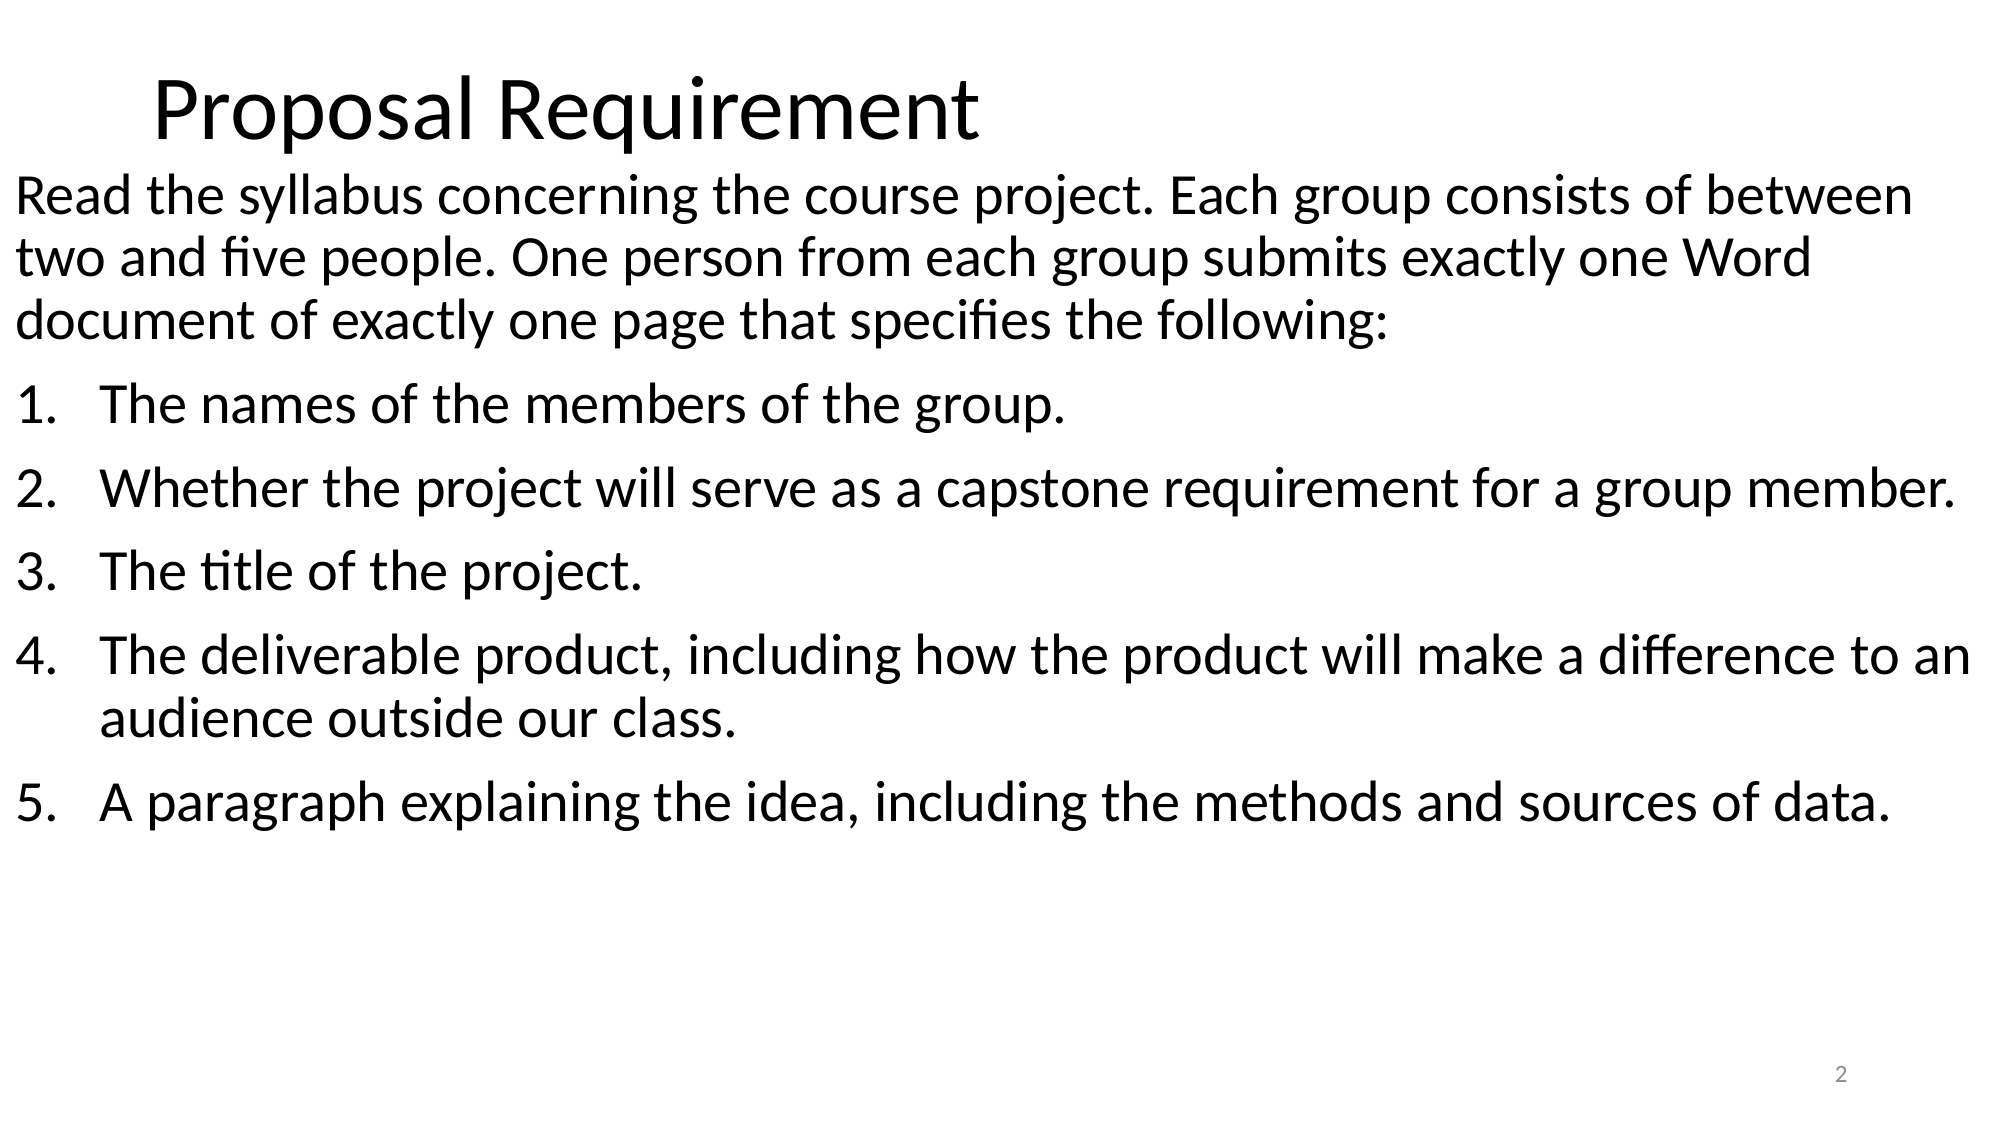

# Proposal Requirement
Read the syllabus concerning the course project. Each group consists of between two and five people. One person from each group submits exactly one Word document of exactly one page that specifies the following:
The names of the members of the group.
Whether the project will serve as a capstone requirement for a group member.
The title of the project.
The deliverable product, including how the product will make a difference to an audience outside our class.
A paragraph explaining the idea, including the methods and sources of data.
2